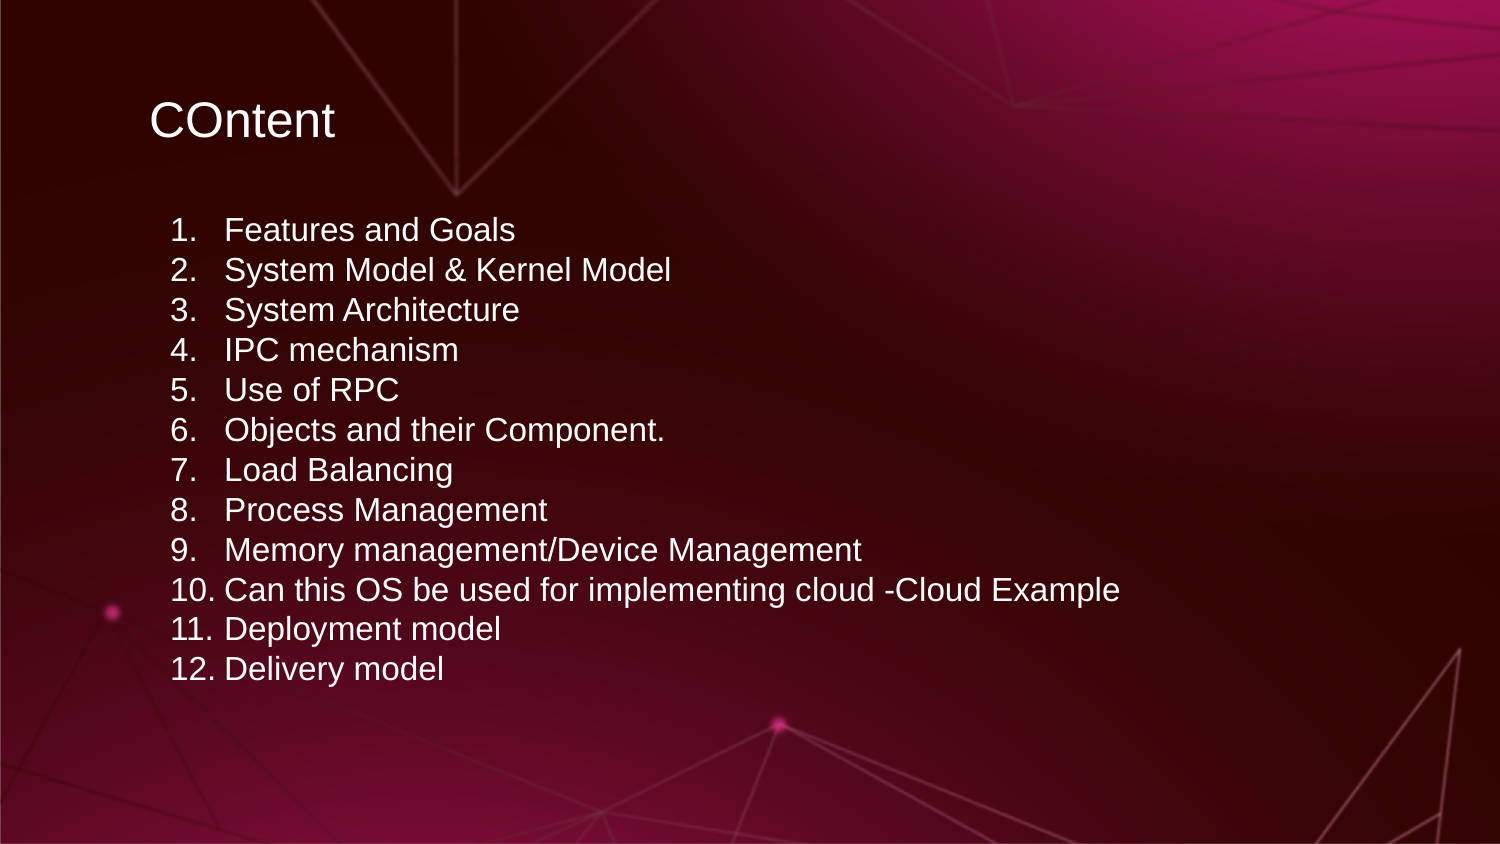

# COntent
Features and Goals
System Model & Kernel Model
System Architecture
IPC mechanism
Use of RPC
Objects and their Component.
Load Balancing
Process Management
Memory management/Device Management
Can this OS be used for implementing cloud -Cloud Example
Deployment model
Delivery model